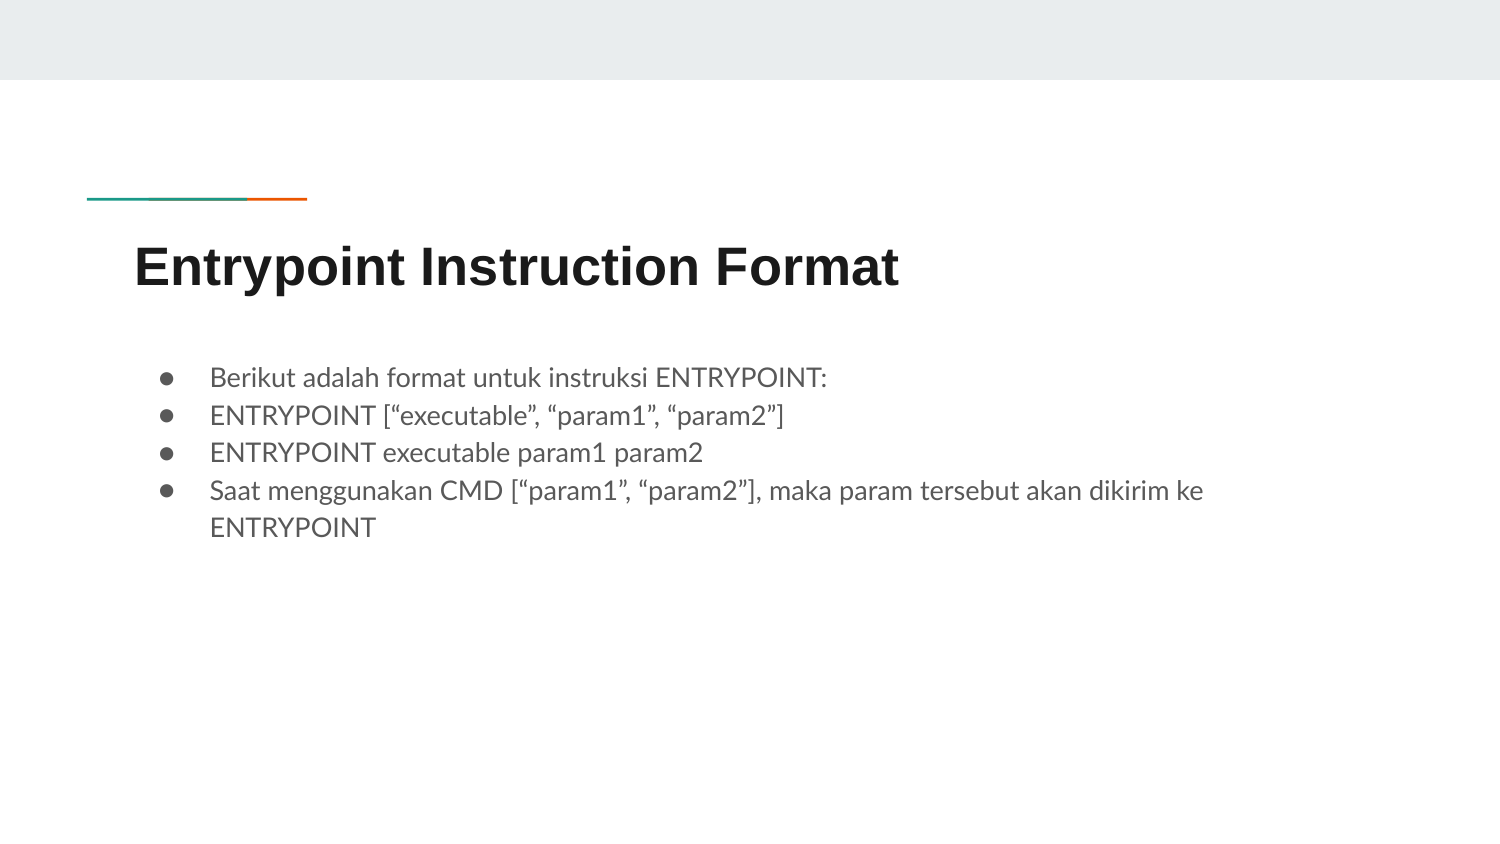

# Entrypoint Instruction Format
Berikut adalah format untuk instruksi ENTRYPOINT:
ENTRYPOINT [“executable”, “param1”, “param2”]
ENTRYPOINT executable param1 param2
Saat menggunakan CMD [“param1”, “param2”], maka param tersebut akan dikirim ke ENTRYPOINT